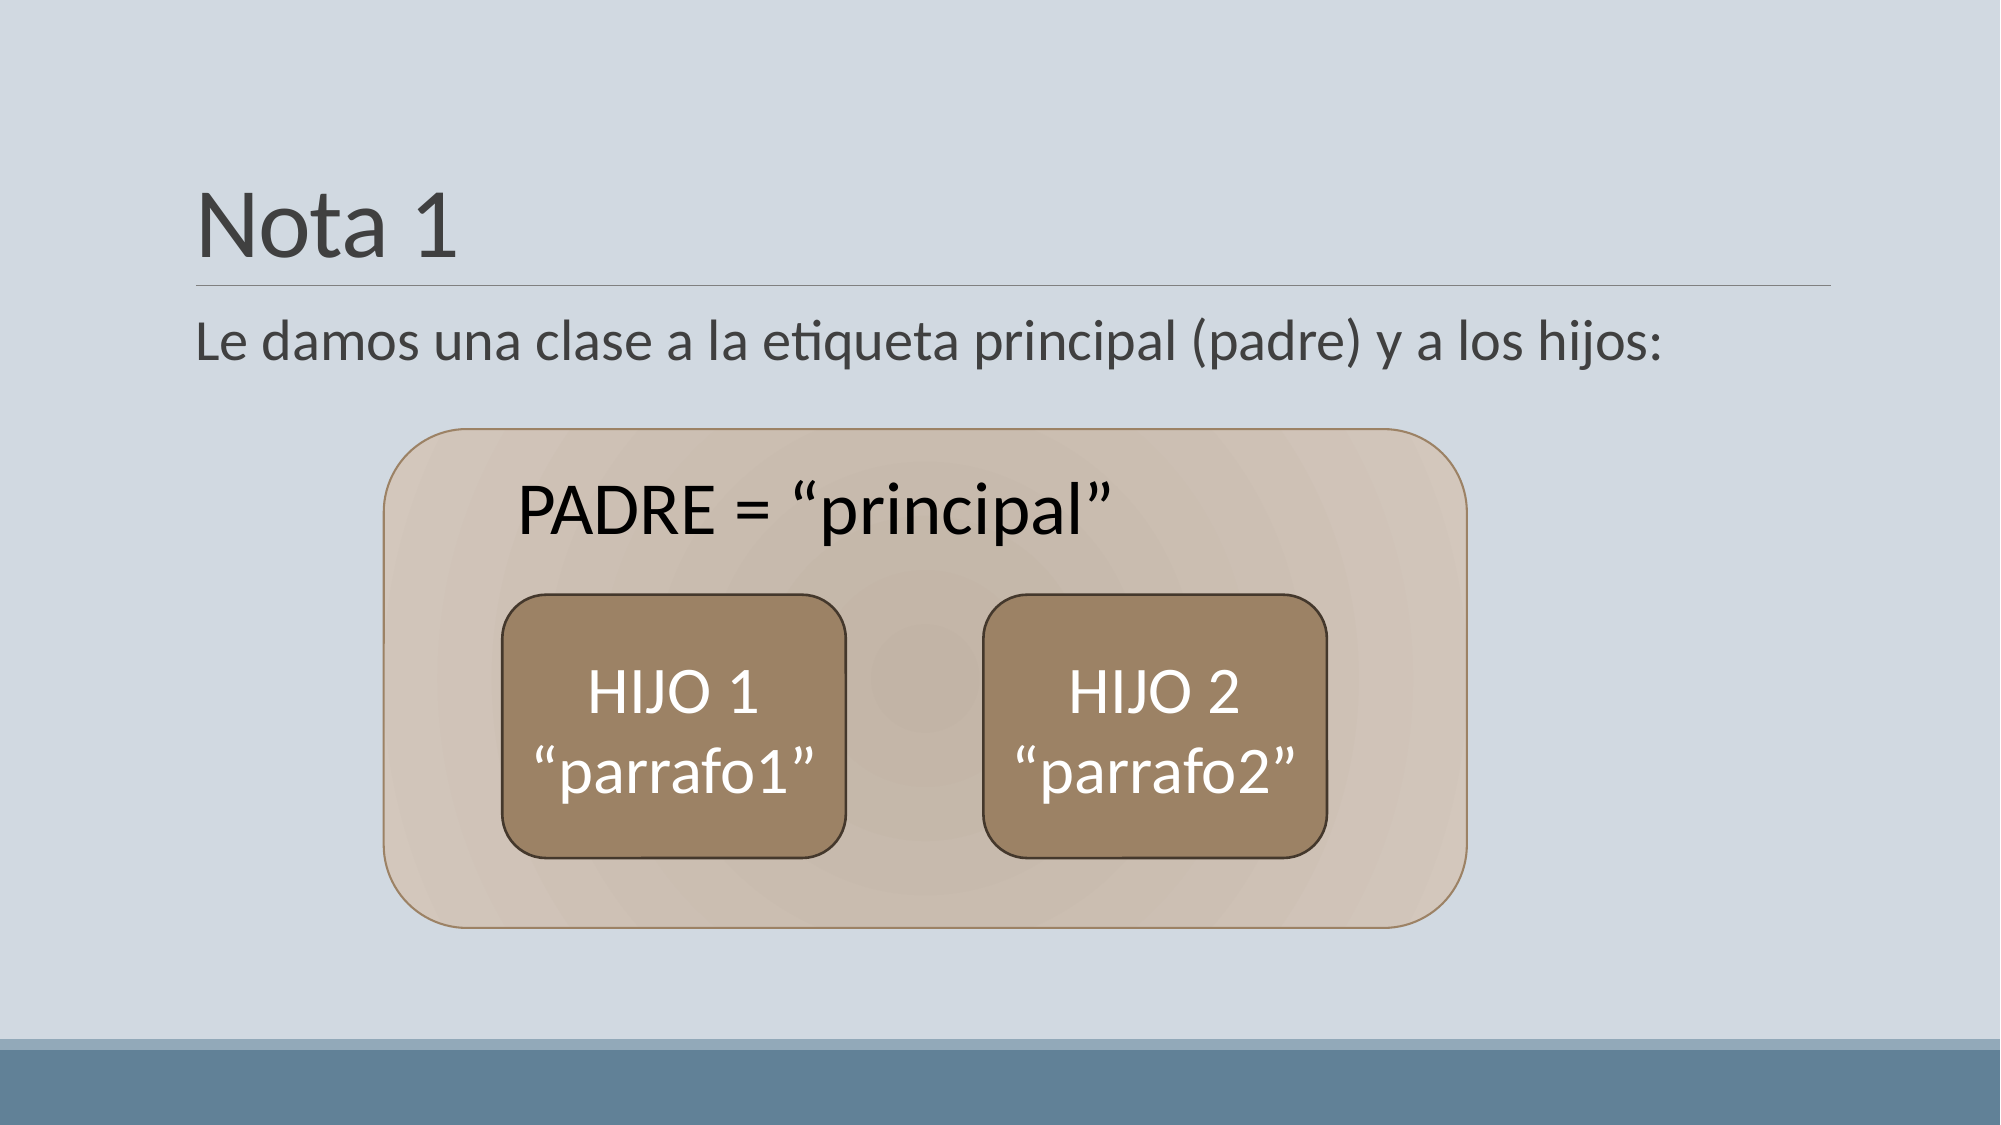

# Nota 1
Le damos una clase a la etiqueta principal (padre) y a los hijos:

PADRE = “principal”
HIJO 1
“parrafo1”
HIJO 2
“parrafo2”